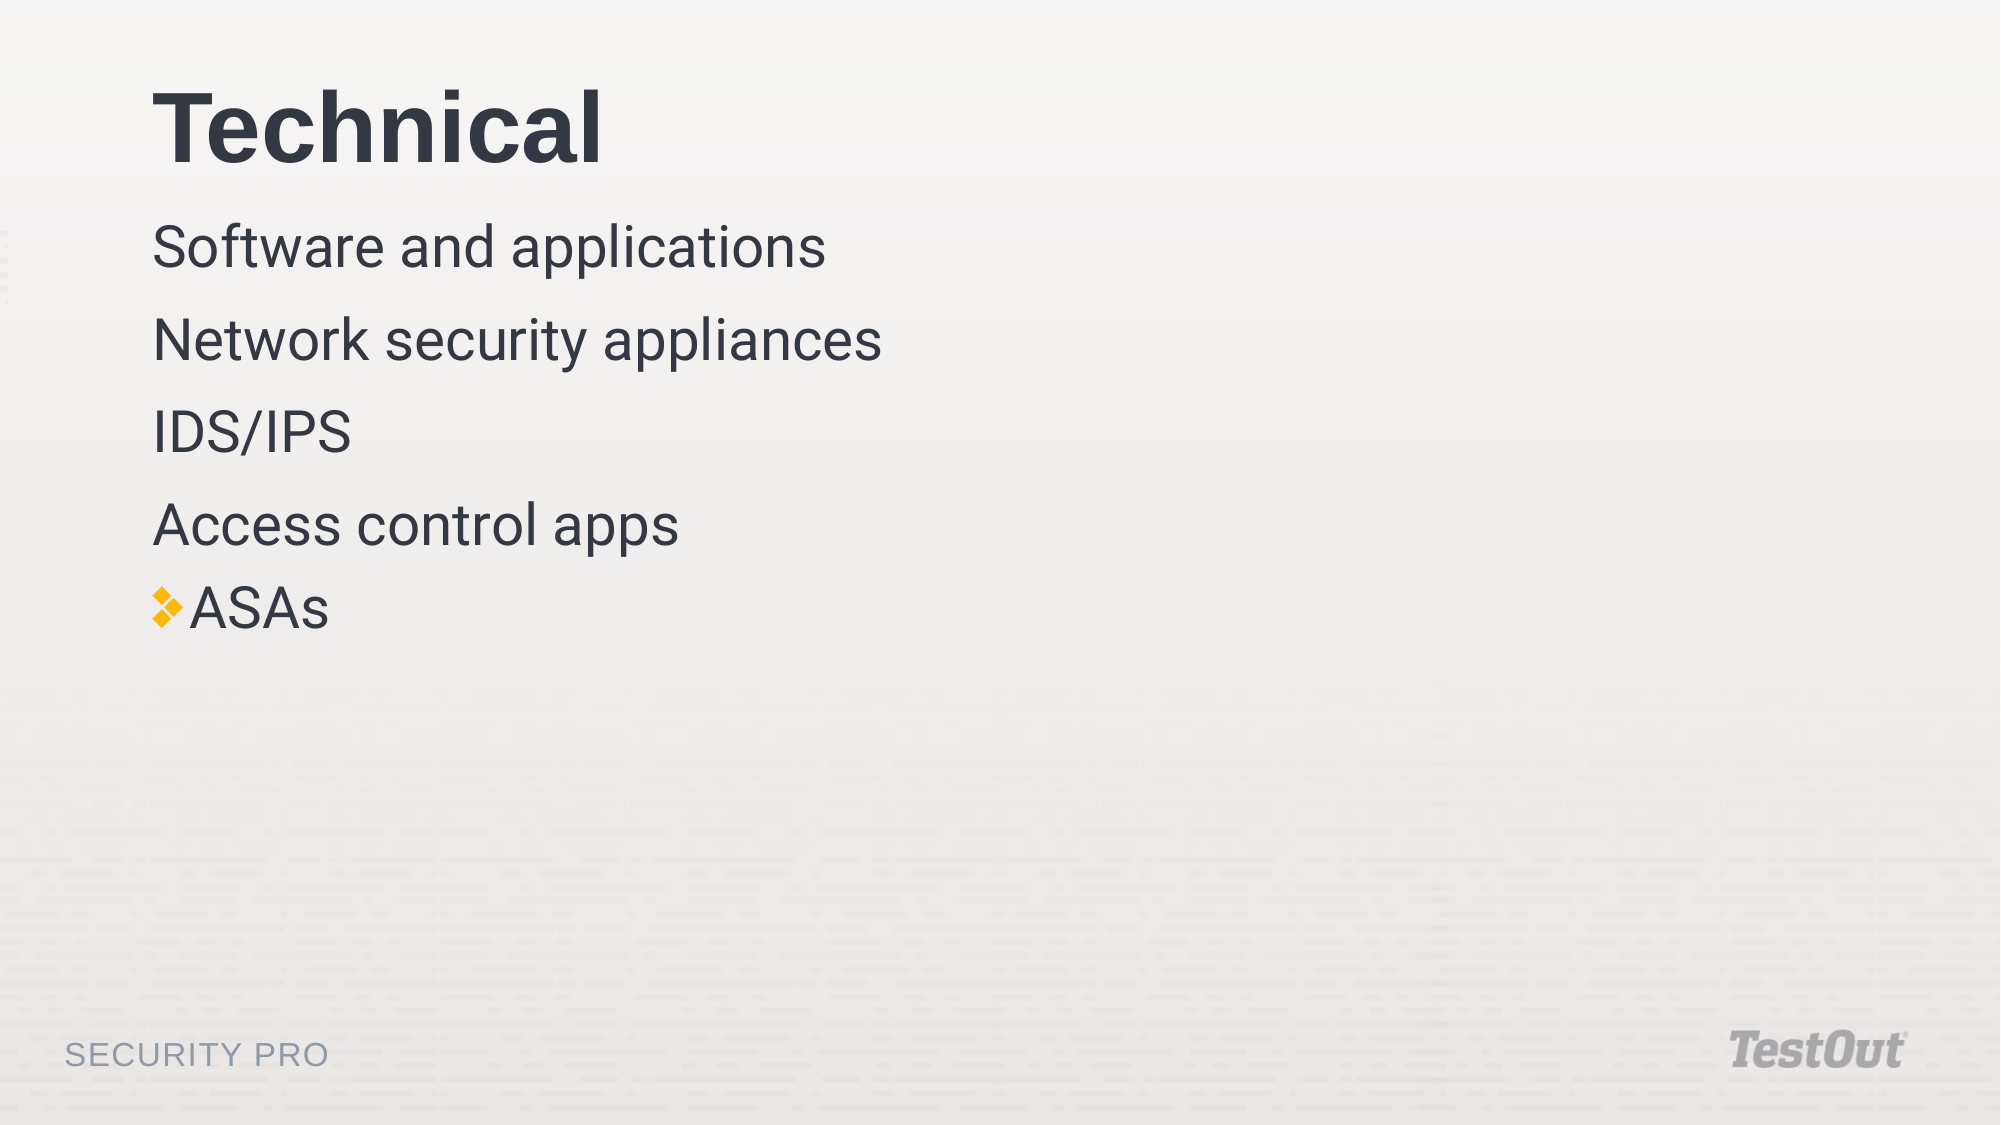

# Technical
Software and applications
Network security appliances
IDS/IPS
Access control apps
ASAs
Security Pro